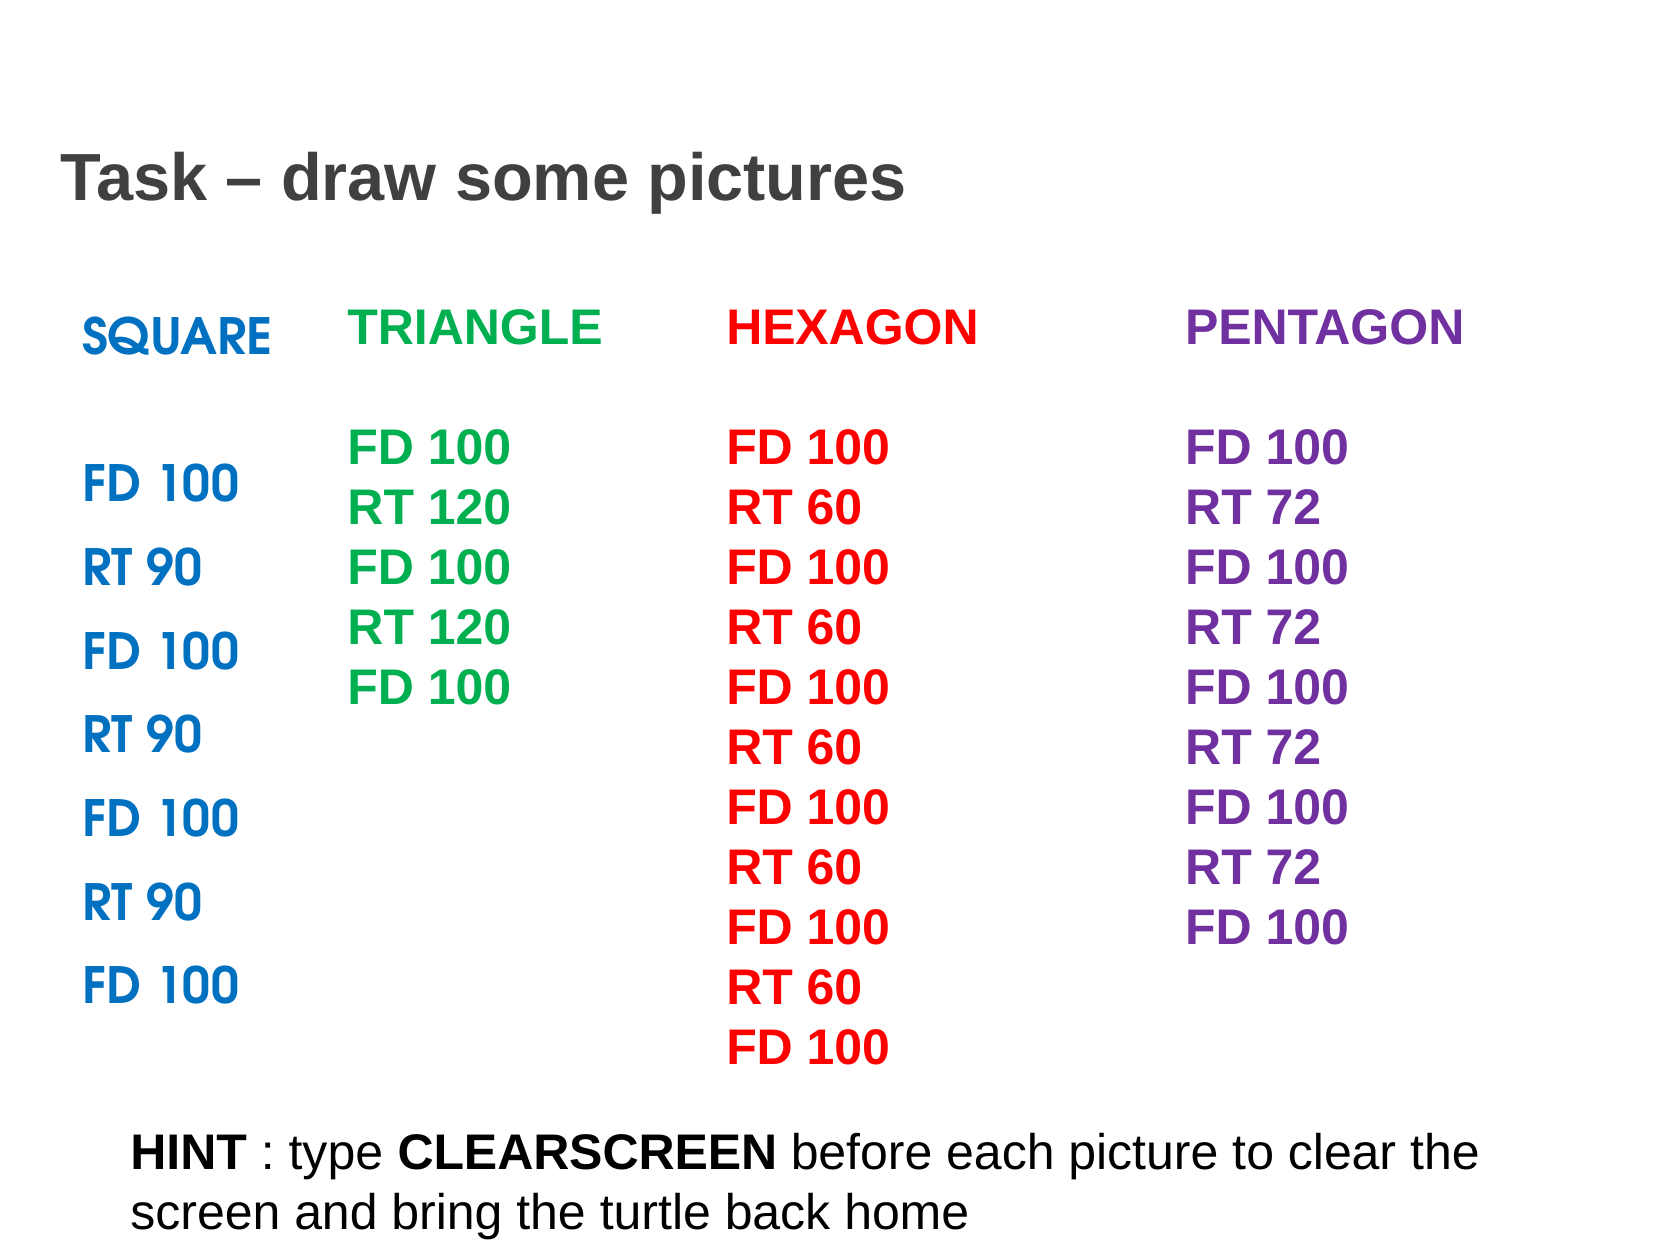

# Task – draw some pictures
HEXAGON

FD 100
RT 60
FD 100
RT 60
FD 100
RT 60
FD 100
RT 60
FD 100
RT 60
FD 100
PENTAGON

FD 100
RT 72
FD 100
RT 72
FD 100
RT 72
FD 100
RT 72
FD 100
SQUARE
FD 100
RT 90
FD 100
RT 90
FD 100
RT 90
FD 100
TRIANGLE

FD 100
RT 120
FD 100
RT 120
FD 100
HINT : type CLEARSCREEN before each picture to clear the screen and bring the turtle back home